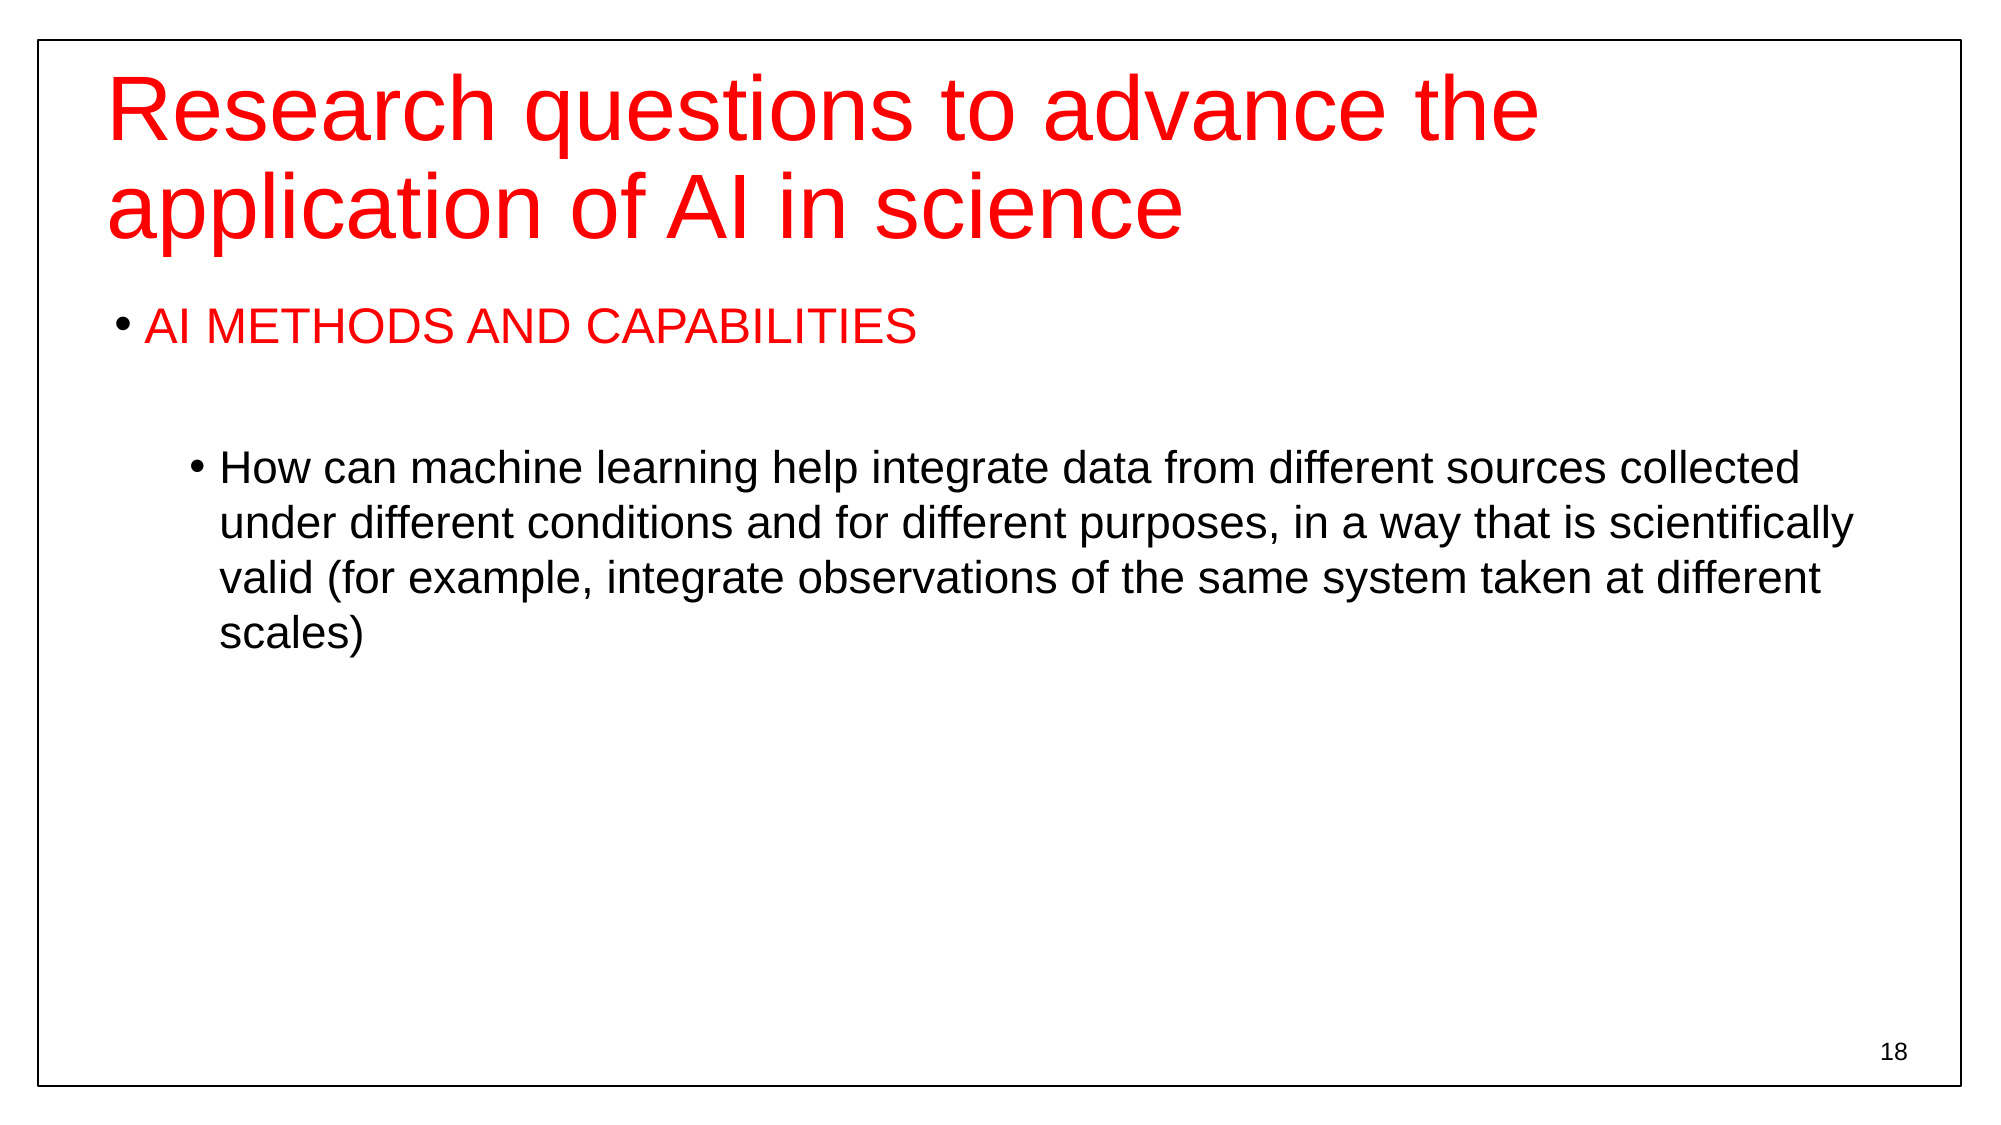

# Research questions to advance the application of AI in science
AI METHODS AND CAPABILITIES

How can machine learning help integrate data from different sources collected under different conditions and for different purposes, in a way that is scientifically valid (for example, integrate observations of the same system taken at different scales)

18